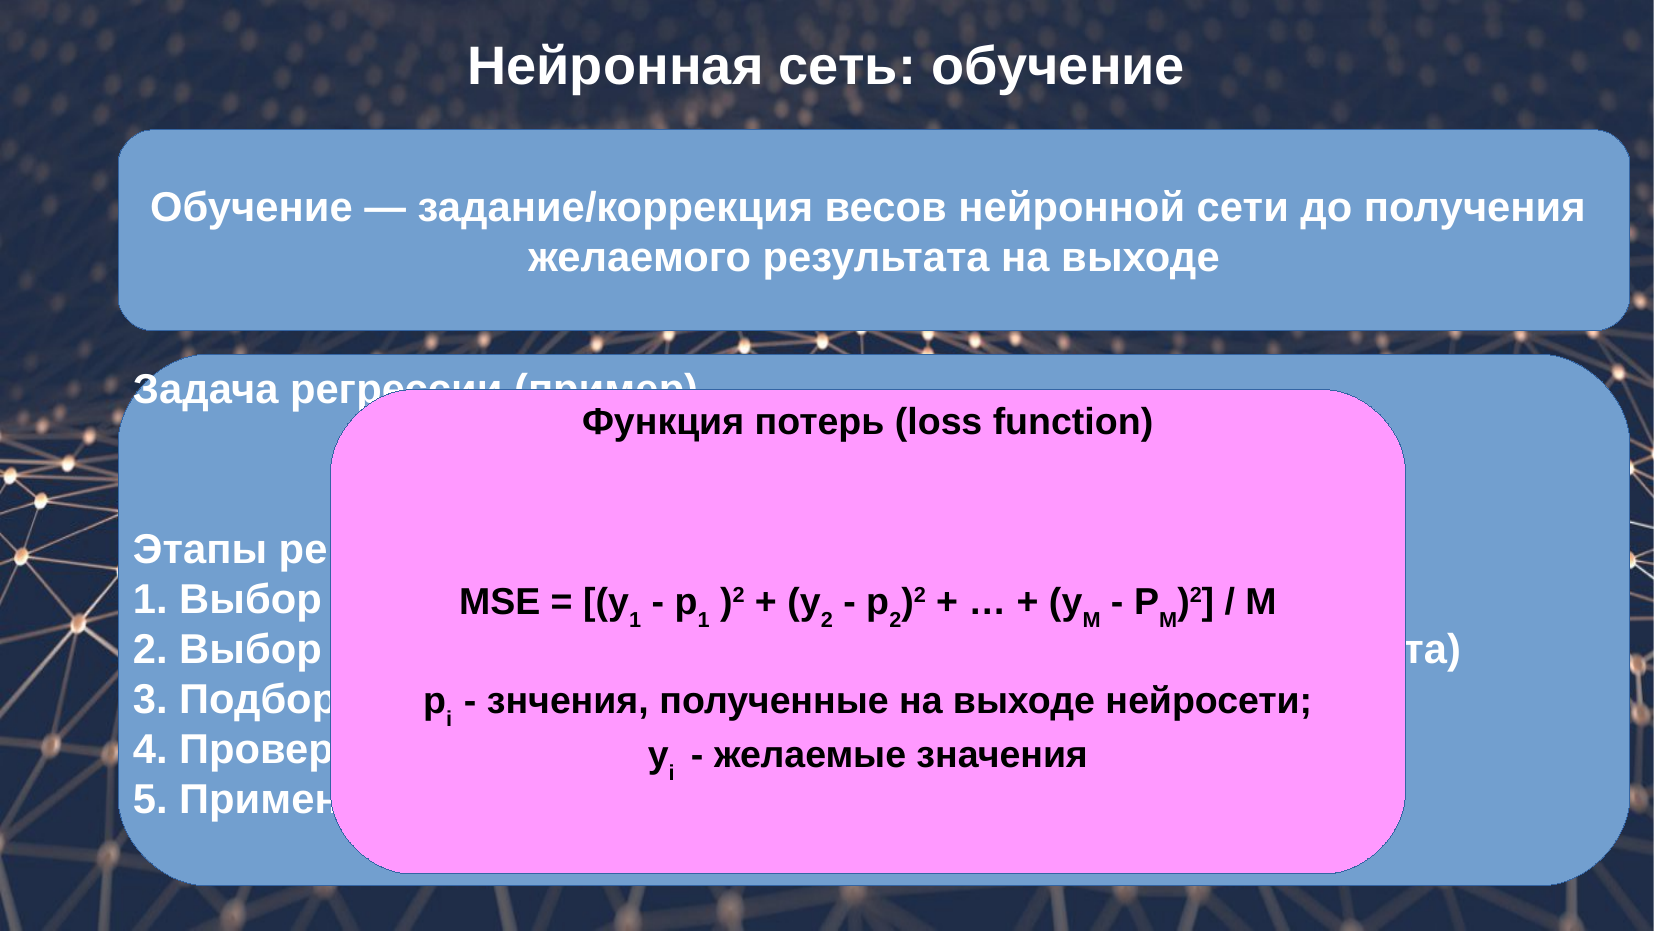

Нейронная сеть: обучение
Обучение — задание/коррекция весов нейронной сети до получения
желаемого результата на выходе
Задача регрессии (пример)

{x1i, x2i, … , xNi; yi}i,  i=1...M
Этапы решения:
1. Выбор архитектуры сети
2. Выбор функции потерь (уклонения от желаемого результата)
3. Подбор весов
4. Проверка точности (валидация нейросети)
5. Применение нейросети

Функция потерь (loss function)

MSE = [(y1 - p1 )2 + (y2 - p2)2 + … + (yM - PM)2] / M

pi  - знчения, полученные на выходе нейросети;
yi  - желаемые значения